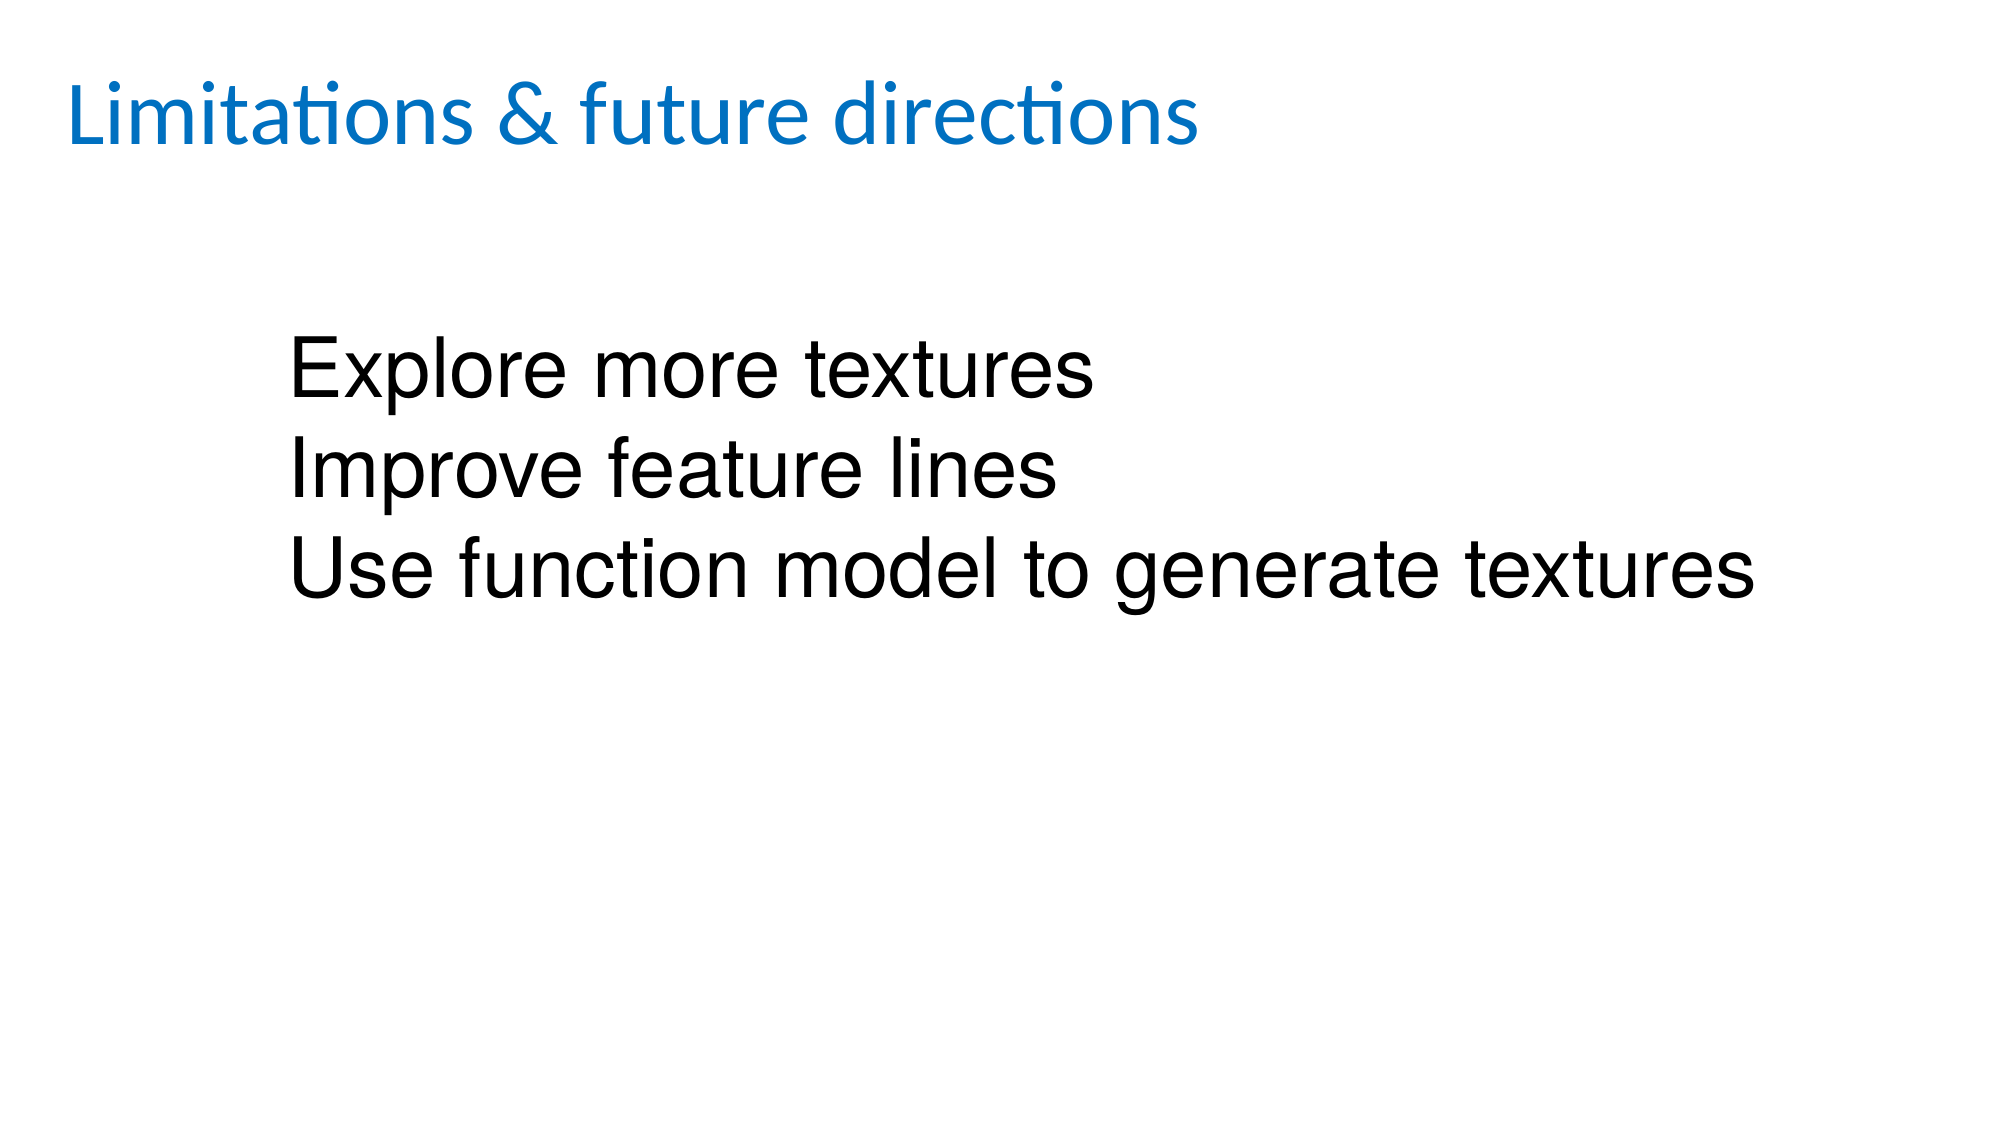

Limitations & future directions
Explore more textures
Improve feature lines
Use function model to generate textures